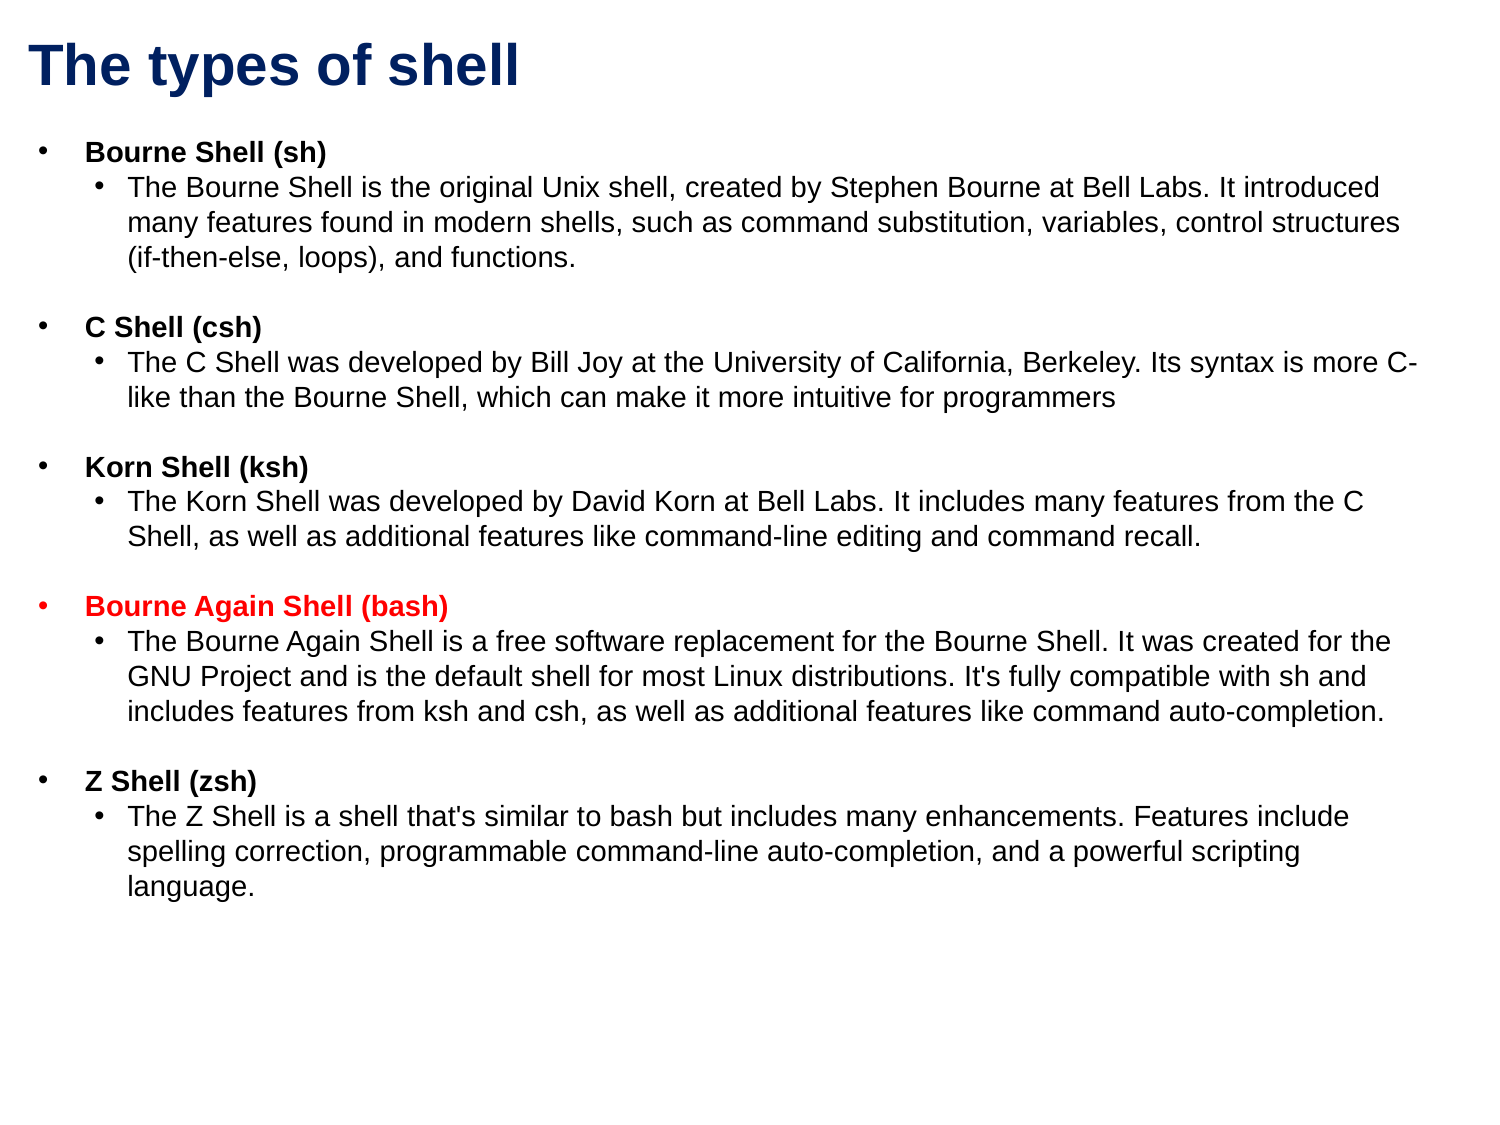

The types of shell
Bourne Shell (sh)
The Bourne Shell is the original Unix shell, created by Stephen Bourne at Bell Labs. It introduced many features found in modern shells, such as command substitution, variables, control structures (if-then-else, loops), and functions.

C Shell (csh)
The C Shell was developed by Bill Joy at the University of California, Berkeley. Its syntax is more C-like than the Bourne Shell, which can make it more intuitive for programmers

Korn Shell (ksh)
The Korn Shell was developed by David Korn at Bell Labs. It includes many features from the C Shell, as well as additional features like command-line editing and command recall.

Bourne Again Shell (bash)
The Bourne Again Shell is a free software replacement for the Bourne Shell. It was created for the GNU Project and is the default shell for most Linux distributions. It's fully compatible with sh and includes features from ksh and csh, as well as additional features like command auto-completion.

Z Shell (zsh)
The Z Shell is a shell that's similar to bash but includes many enhancements. Features include spelling correction, programmable command-line auto-completion, and a powerful scripting language.